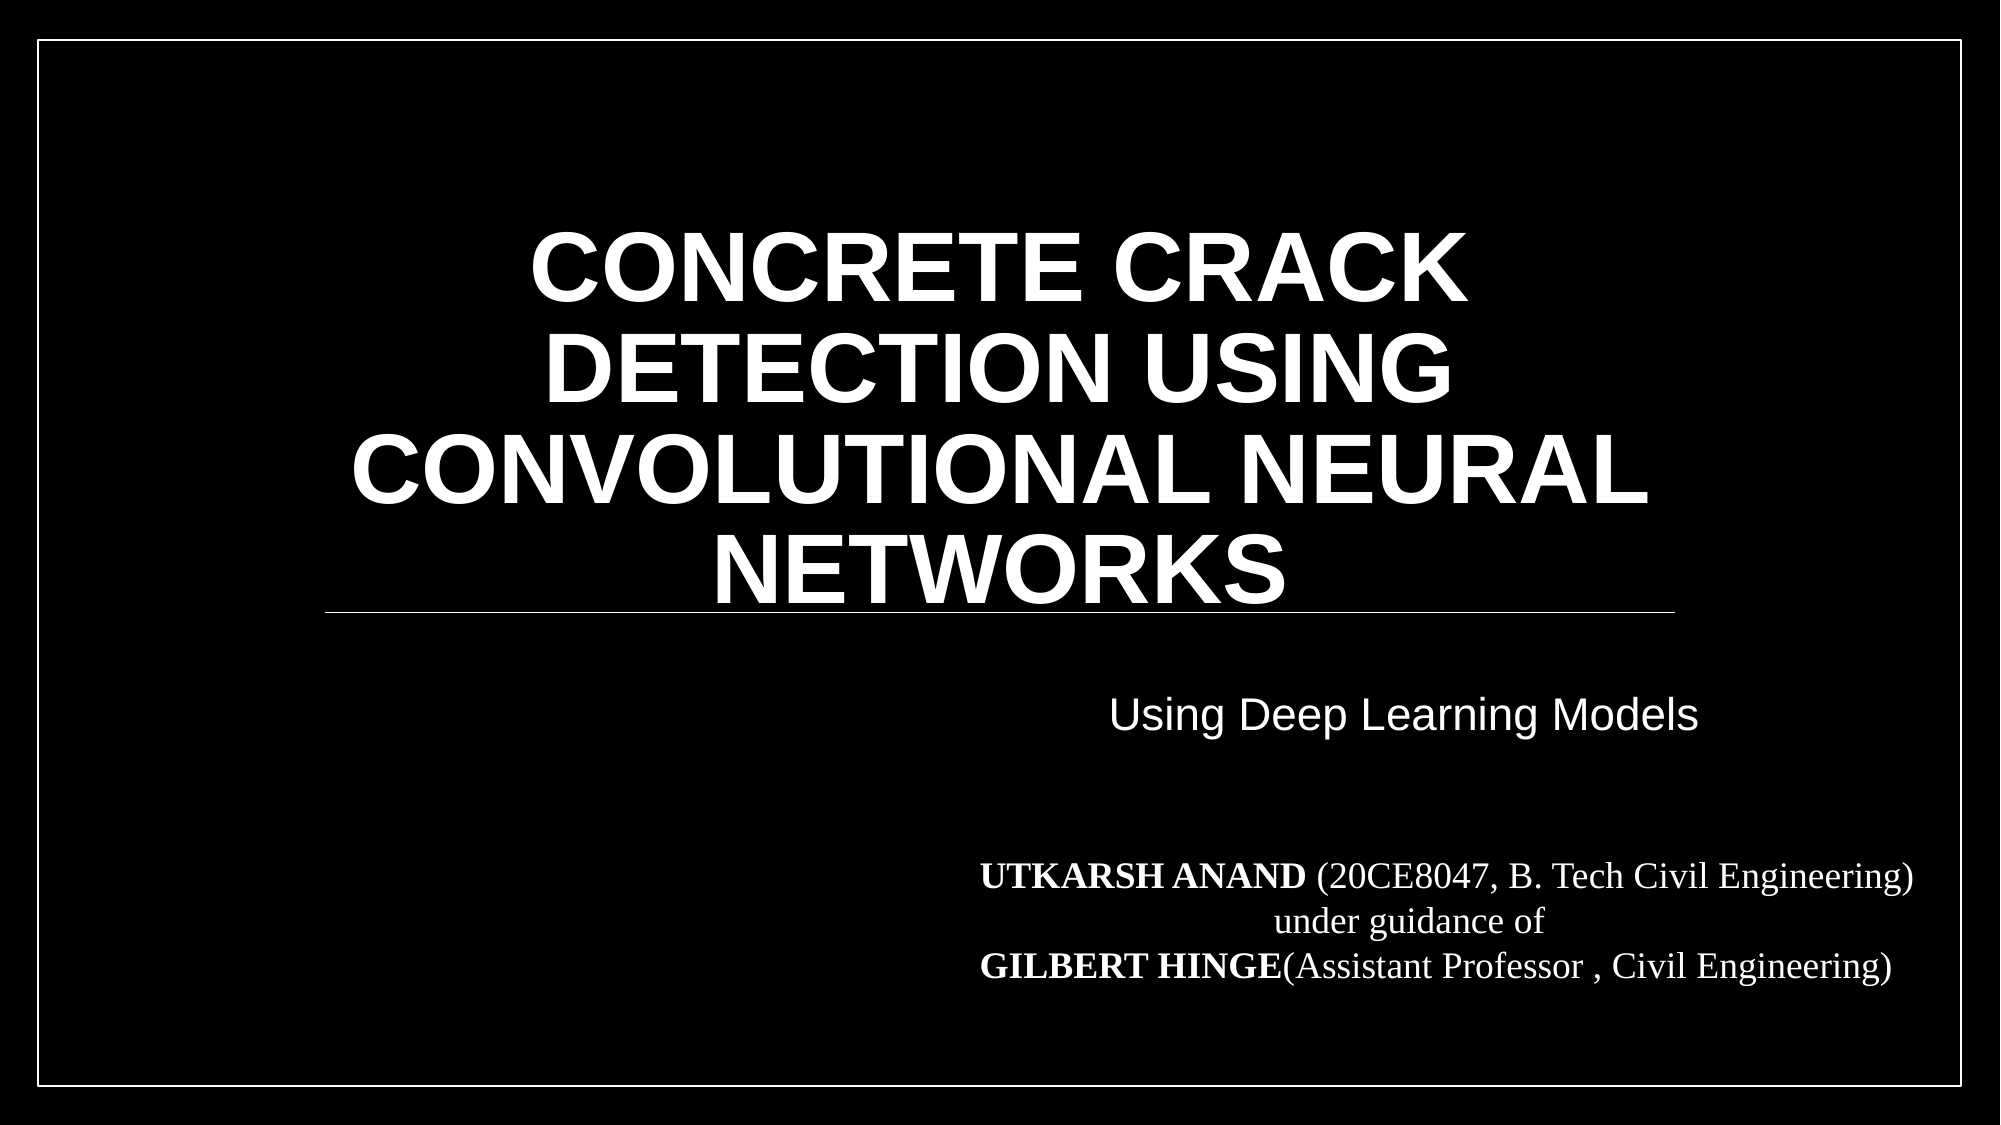

# Concrete Crack detection Using Convolutional Neural Networks
Using Deep Learning Models
UTKARSH ANAND (20CE8047, B. Tech Civil Engineering)
                               under guidance of
GILBERT HINGE(Assistant Professor , Civil Engineering)